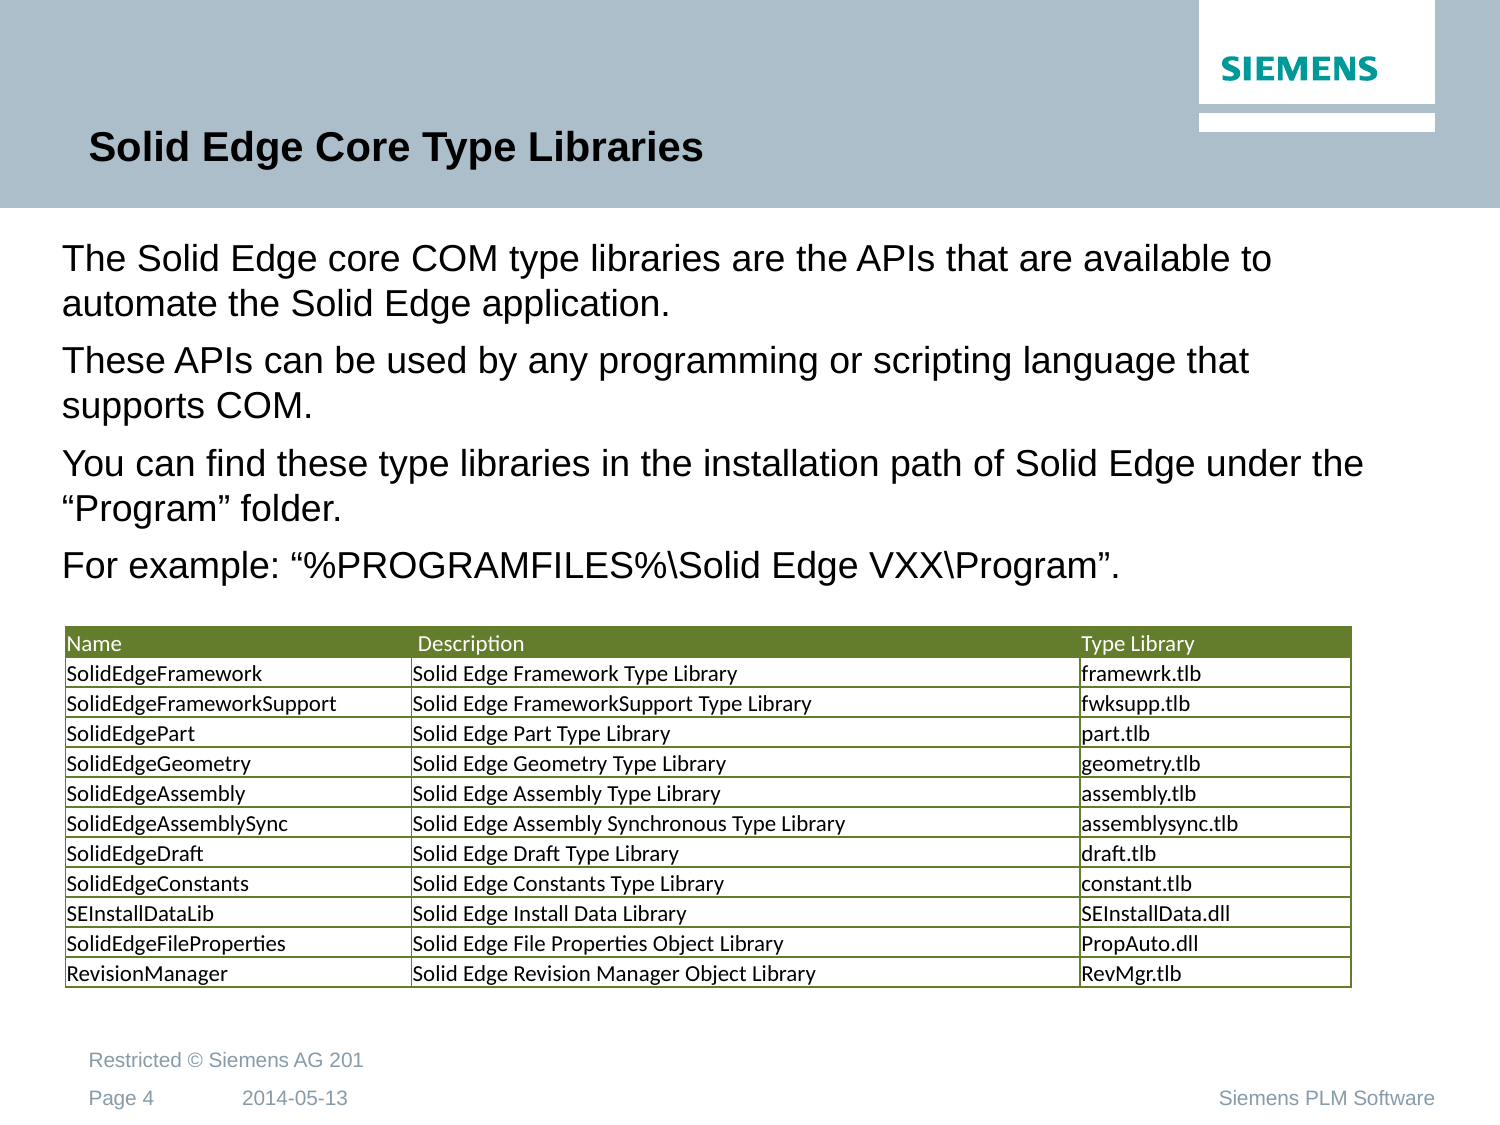

# Solid Edge Core Type Libraries
The Solid Edge core COM type libraries are the APIs that are available to automate the Solid Edge application.
These APIs can be used by any programming or scripting language that supports COM.
You can find these type libraries in the installation path of Solid Edge under the “Program” folder.
For example: “%PROGRAMFILES%\Solid Edge VXX\Program”.

| Name | Description | Type Library |
| --- | --- | --- |
| SolidEdgeFramework | Solid Edge Framework Type Library | framewrk.tlb |
| SolidEdgeFrameworkSupport | Solid Edge FrameworkSupport Type Library | fwksupp.tlb |
| SolidEdgePart | Solid Edge Part Type Library | part.tlb |
| SolidEdgeGeometry | Solid Edge Geometry Type Library | geometry.tlb |
| SolidEdgeAssembly | Solid Edge Assembly Type Library | assembly.tlb |
| SolidEdgeAssemblySync | Solid Edge Assembly Synchronous Type Library | assemblysync.tlb |
| SolidEdgeDraft | Solid Edge Draft Type Library | draft.tlb |
| SolidEdgeConstants | Solid Edge Constants Type Library | constant.tlb |
| SEInstallDataLib | Solid Edge Install Data Library | SEInstallData.dll |
| SolidEdgeFileProperties | Solid Edge File Properties Object Library | PropAuto.dll |
| RevisionManager | Solid Edge Revision Manager Object Library | RevMgr.tlb |